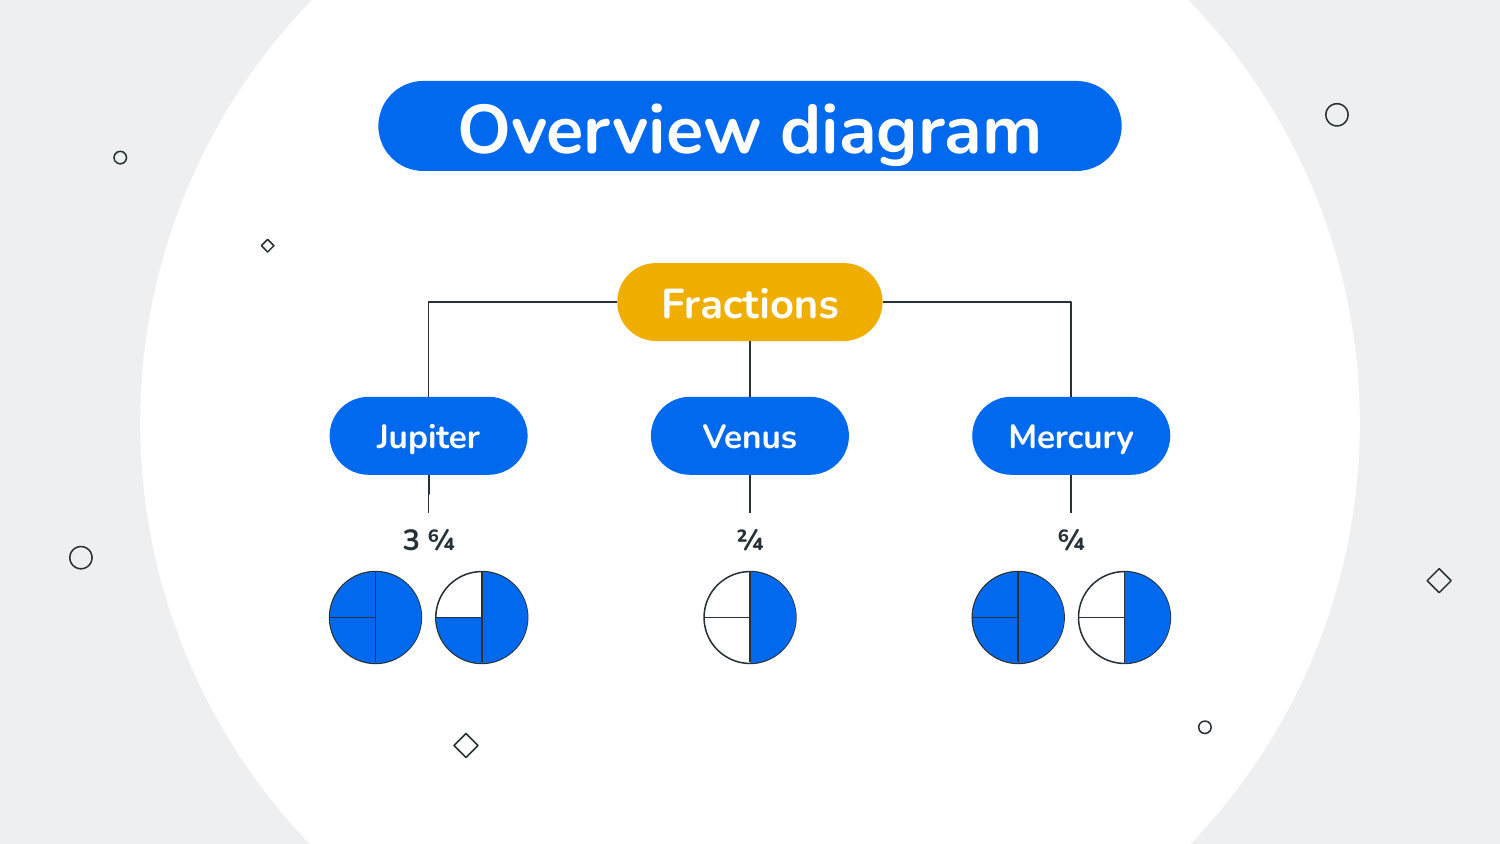

# Overview diagram

Fractions

Jupiter
Venus
Mercury
3 6⁄4
2⁄4
6⁄4